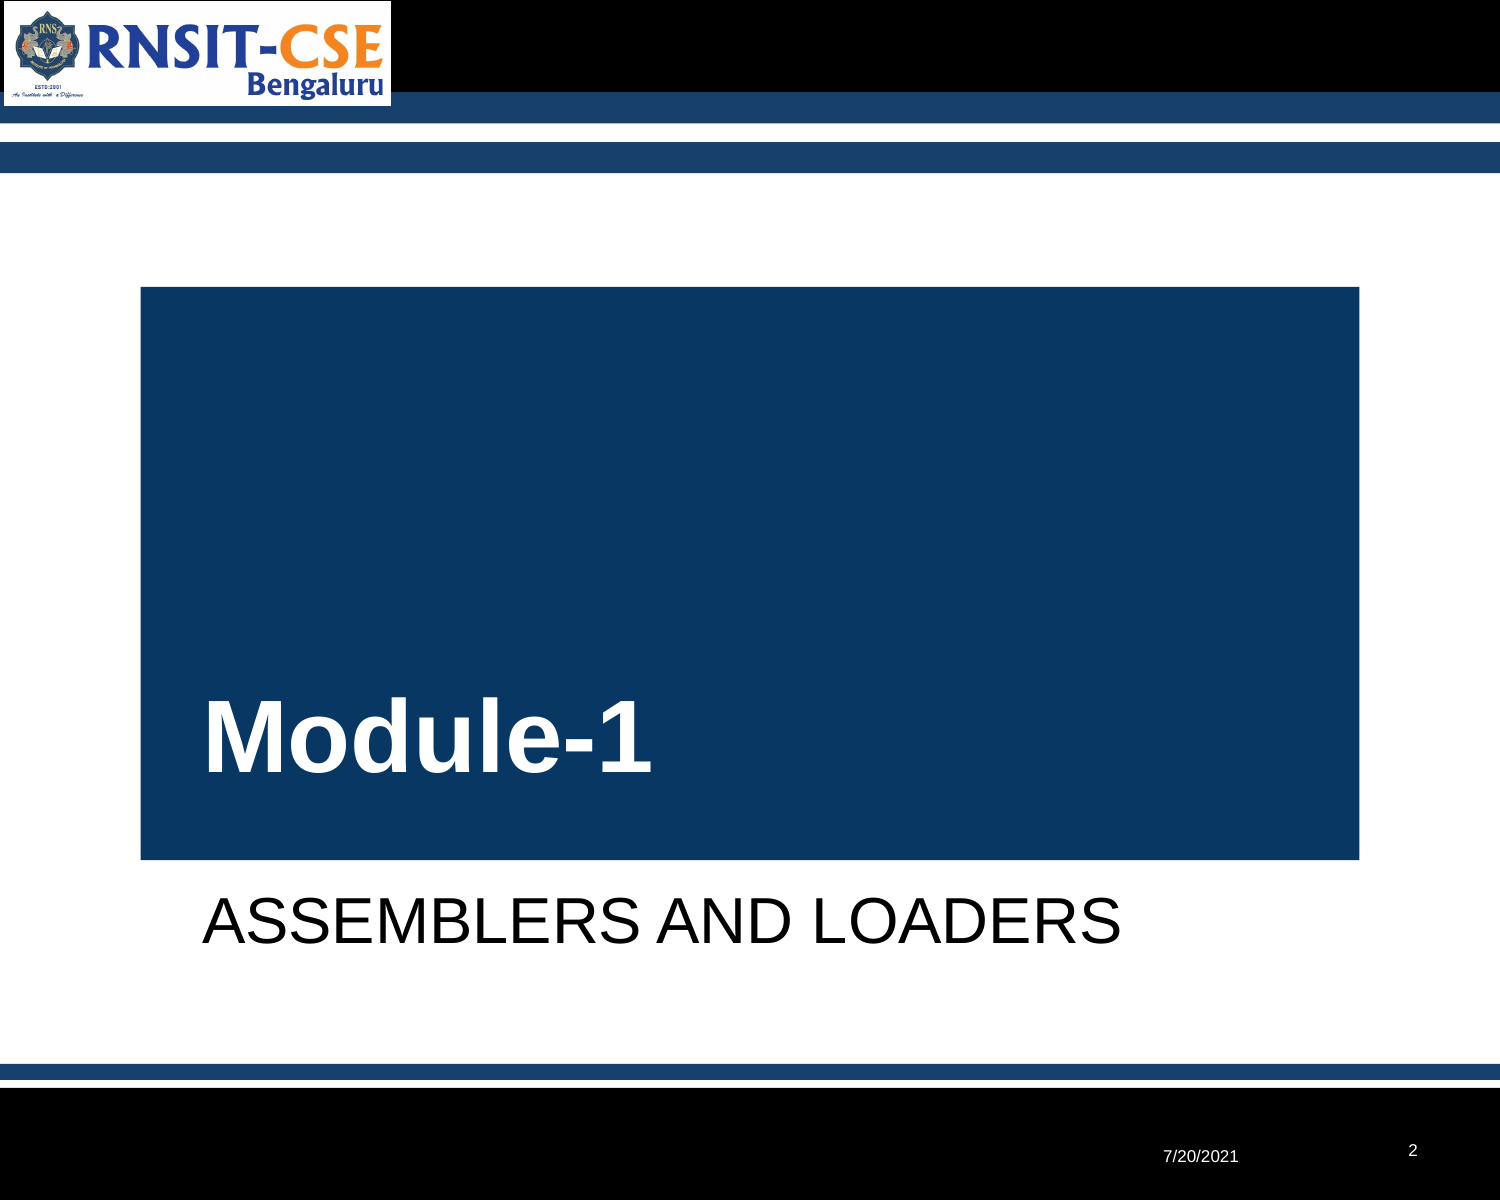

# Module-1
ASSEMBLERS AND LOADERS
2
7/20/2021